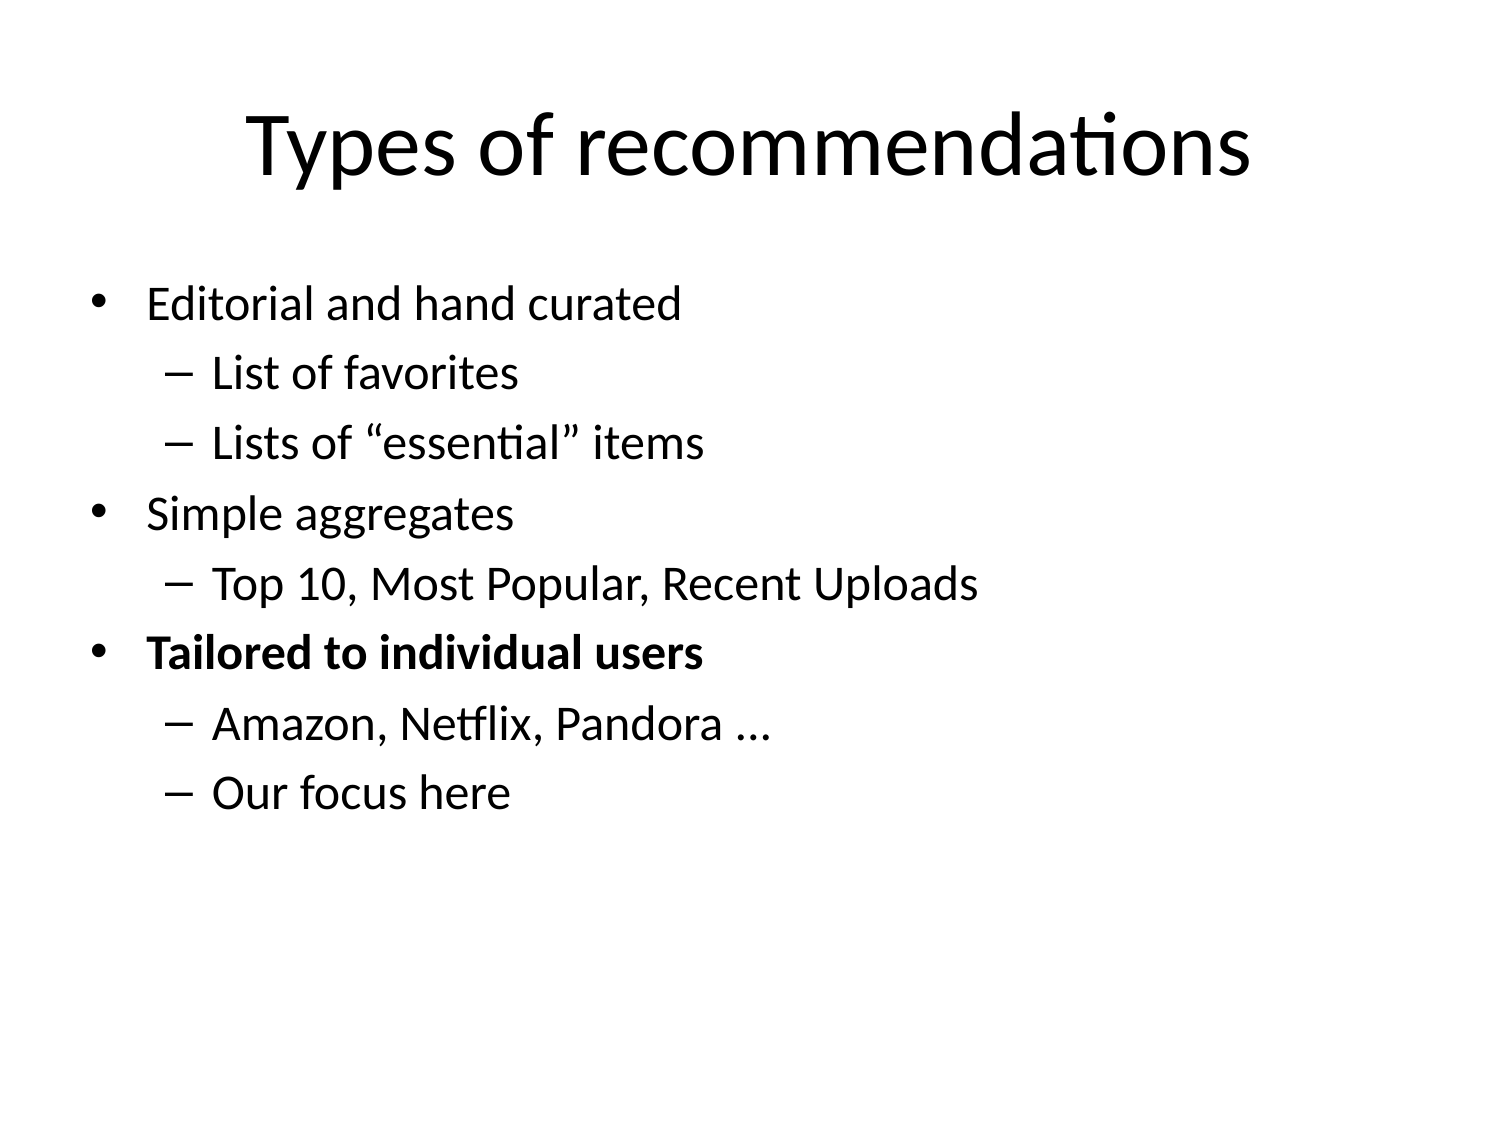

# Types of recommendations
Editorial and hand curated
List of favorites
Lists of “essential” items
Simple aggregates
Top 10, Most Popular, Recent Uploads
Tailored to individual users
Amazon, Netflix, Pandora ...
Our focus here